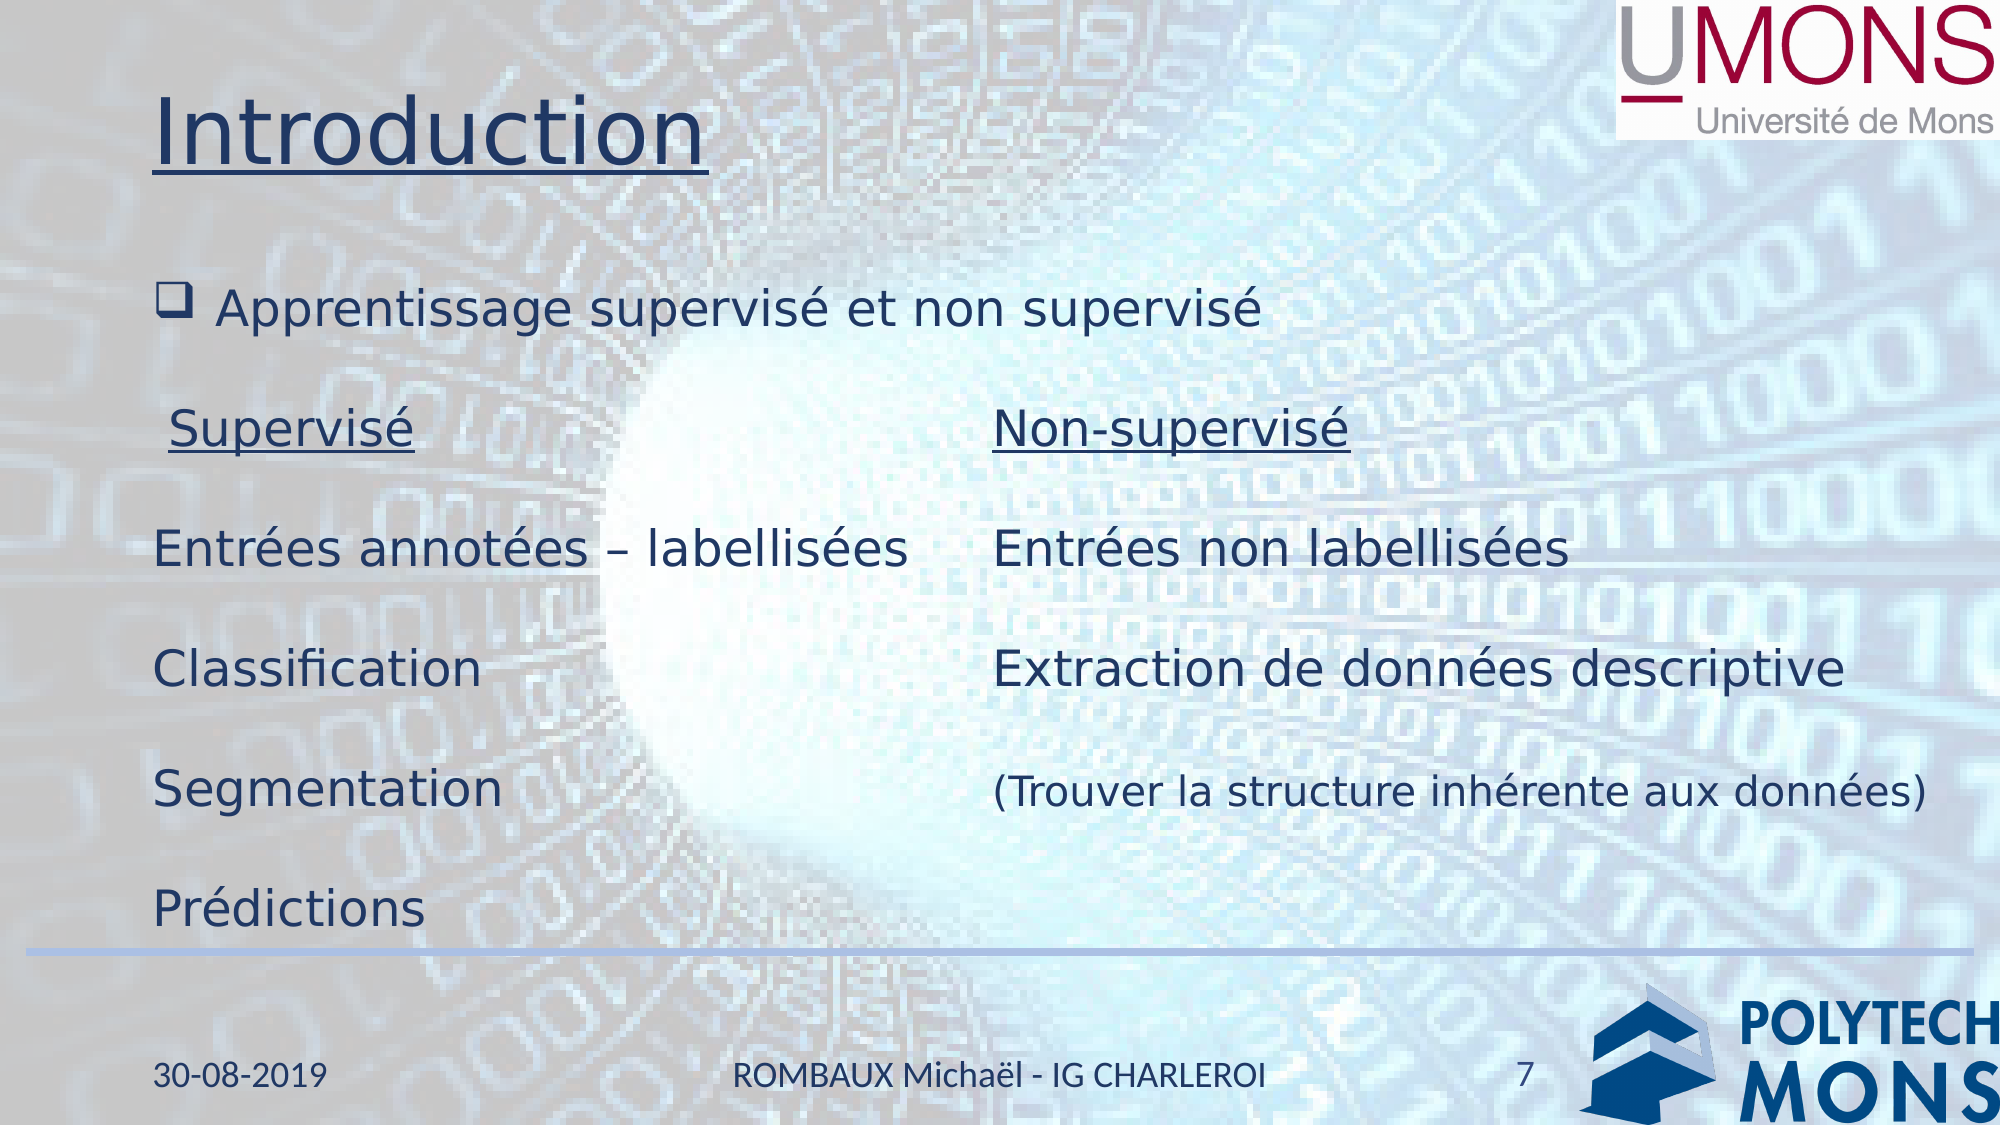

Introduction
 Apprentissage supervisé et non supervisé

 Supervisé	Non-supervisé

Entrées annotées – labellisées	Entrées non labellisées

Classification	Extraction de données descriptive

Segmentation	(Trouver la structure inhérente aux données)

Prédictions
7
30-08-2019
ROMBAUX Michaël - IG CHARLEROI